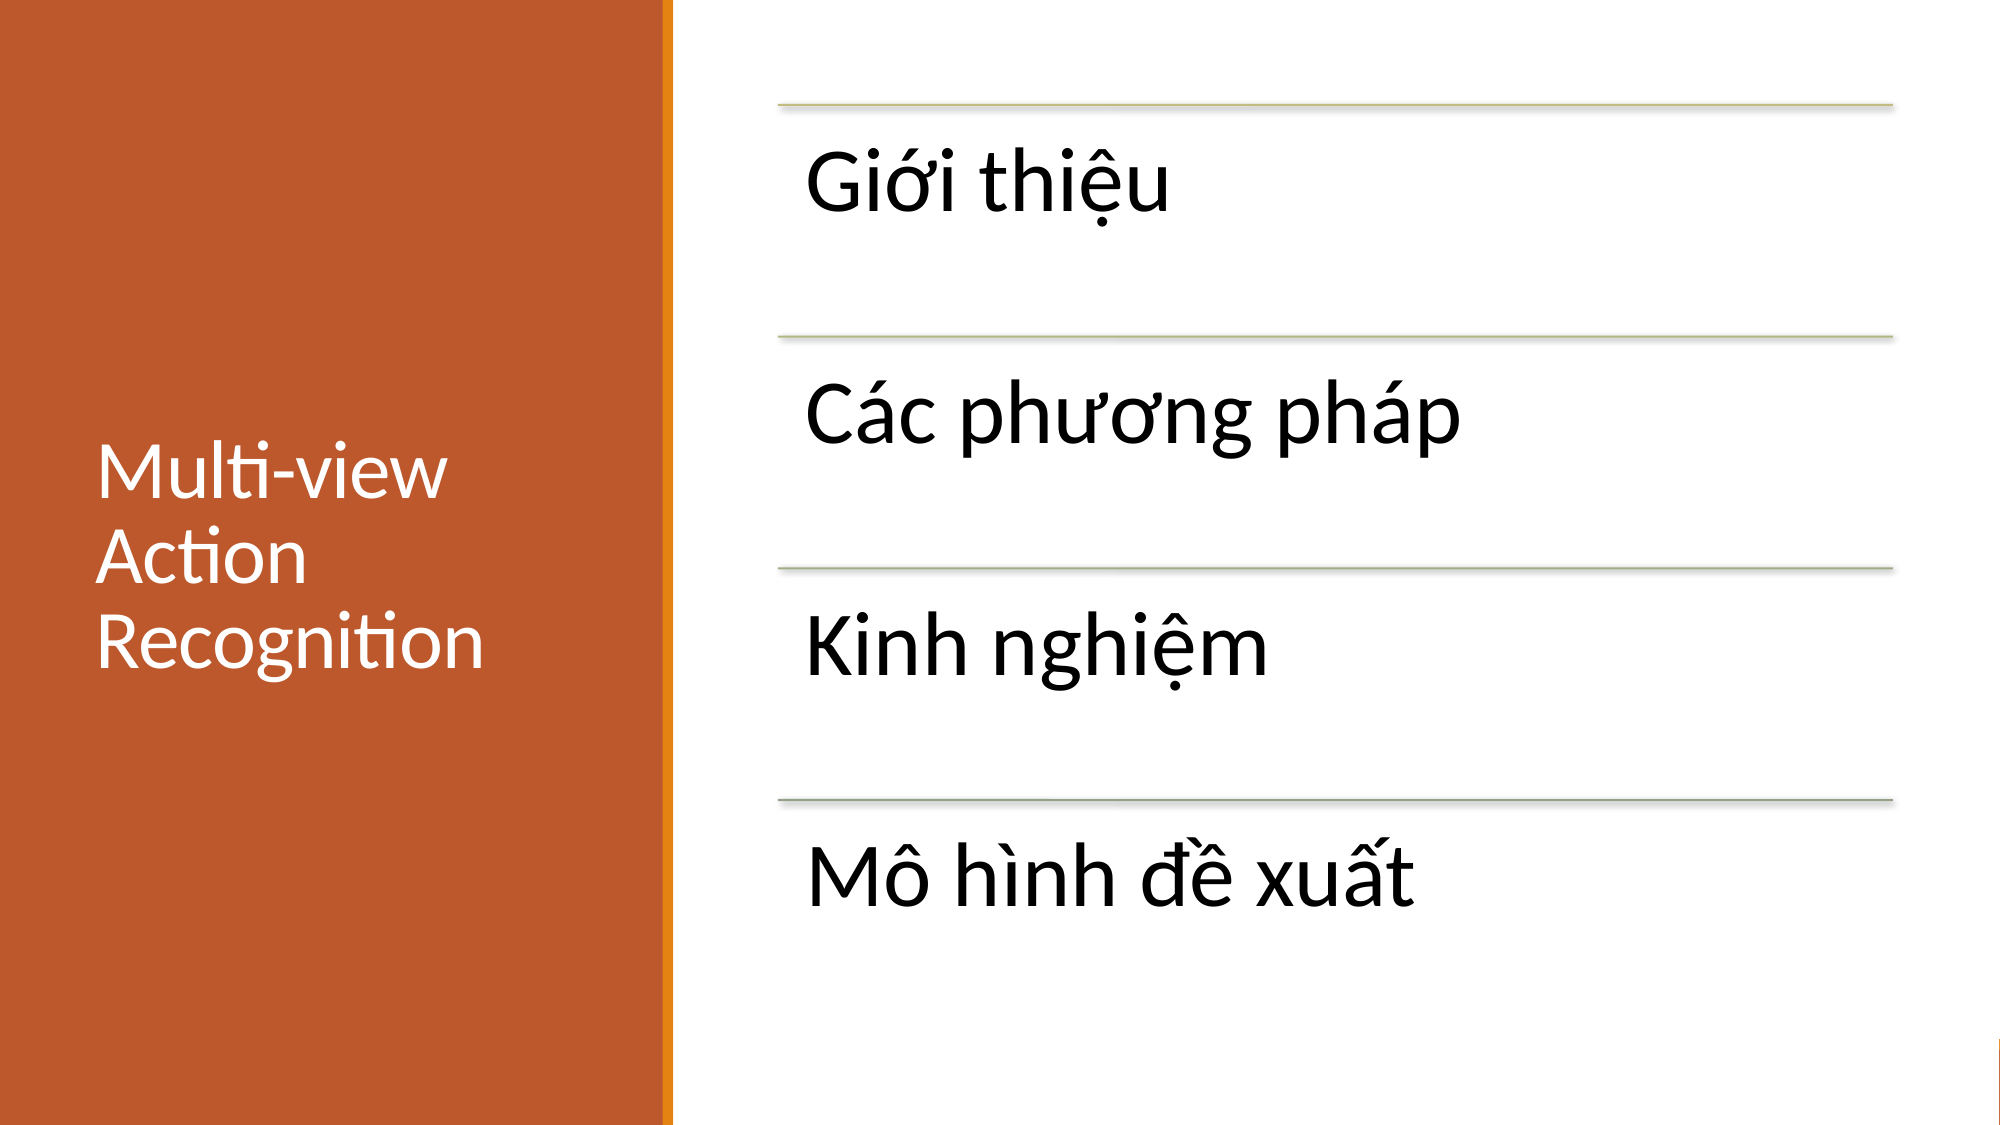

# Multi-view Action Recognition
Giới thiệu
Các phương pháp
Kinh nghiệm
Mô hình đề xuất